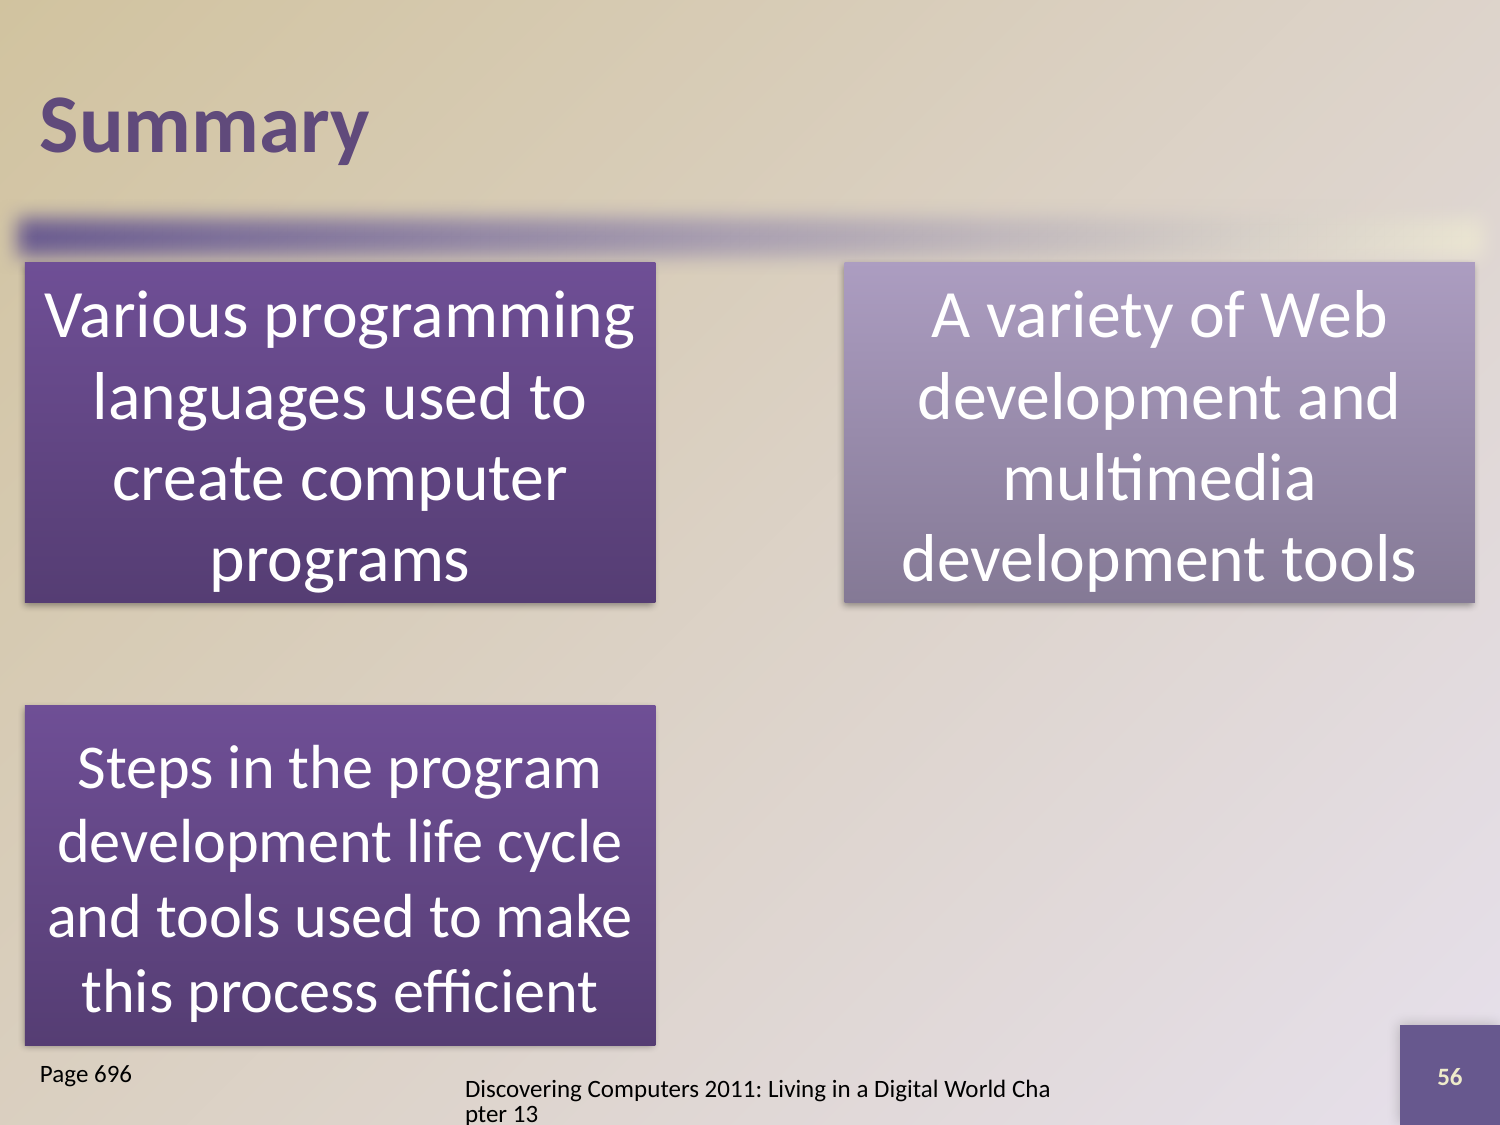

# Summary
Various programming languages used to create computer programs
A variety of Web development and multimedia development tools
Steps in the program development life cycle and tools used to make this process efficient
56
Page 696
Discovering Computers 2011: Living in a Digital World Chapter 13